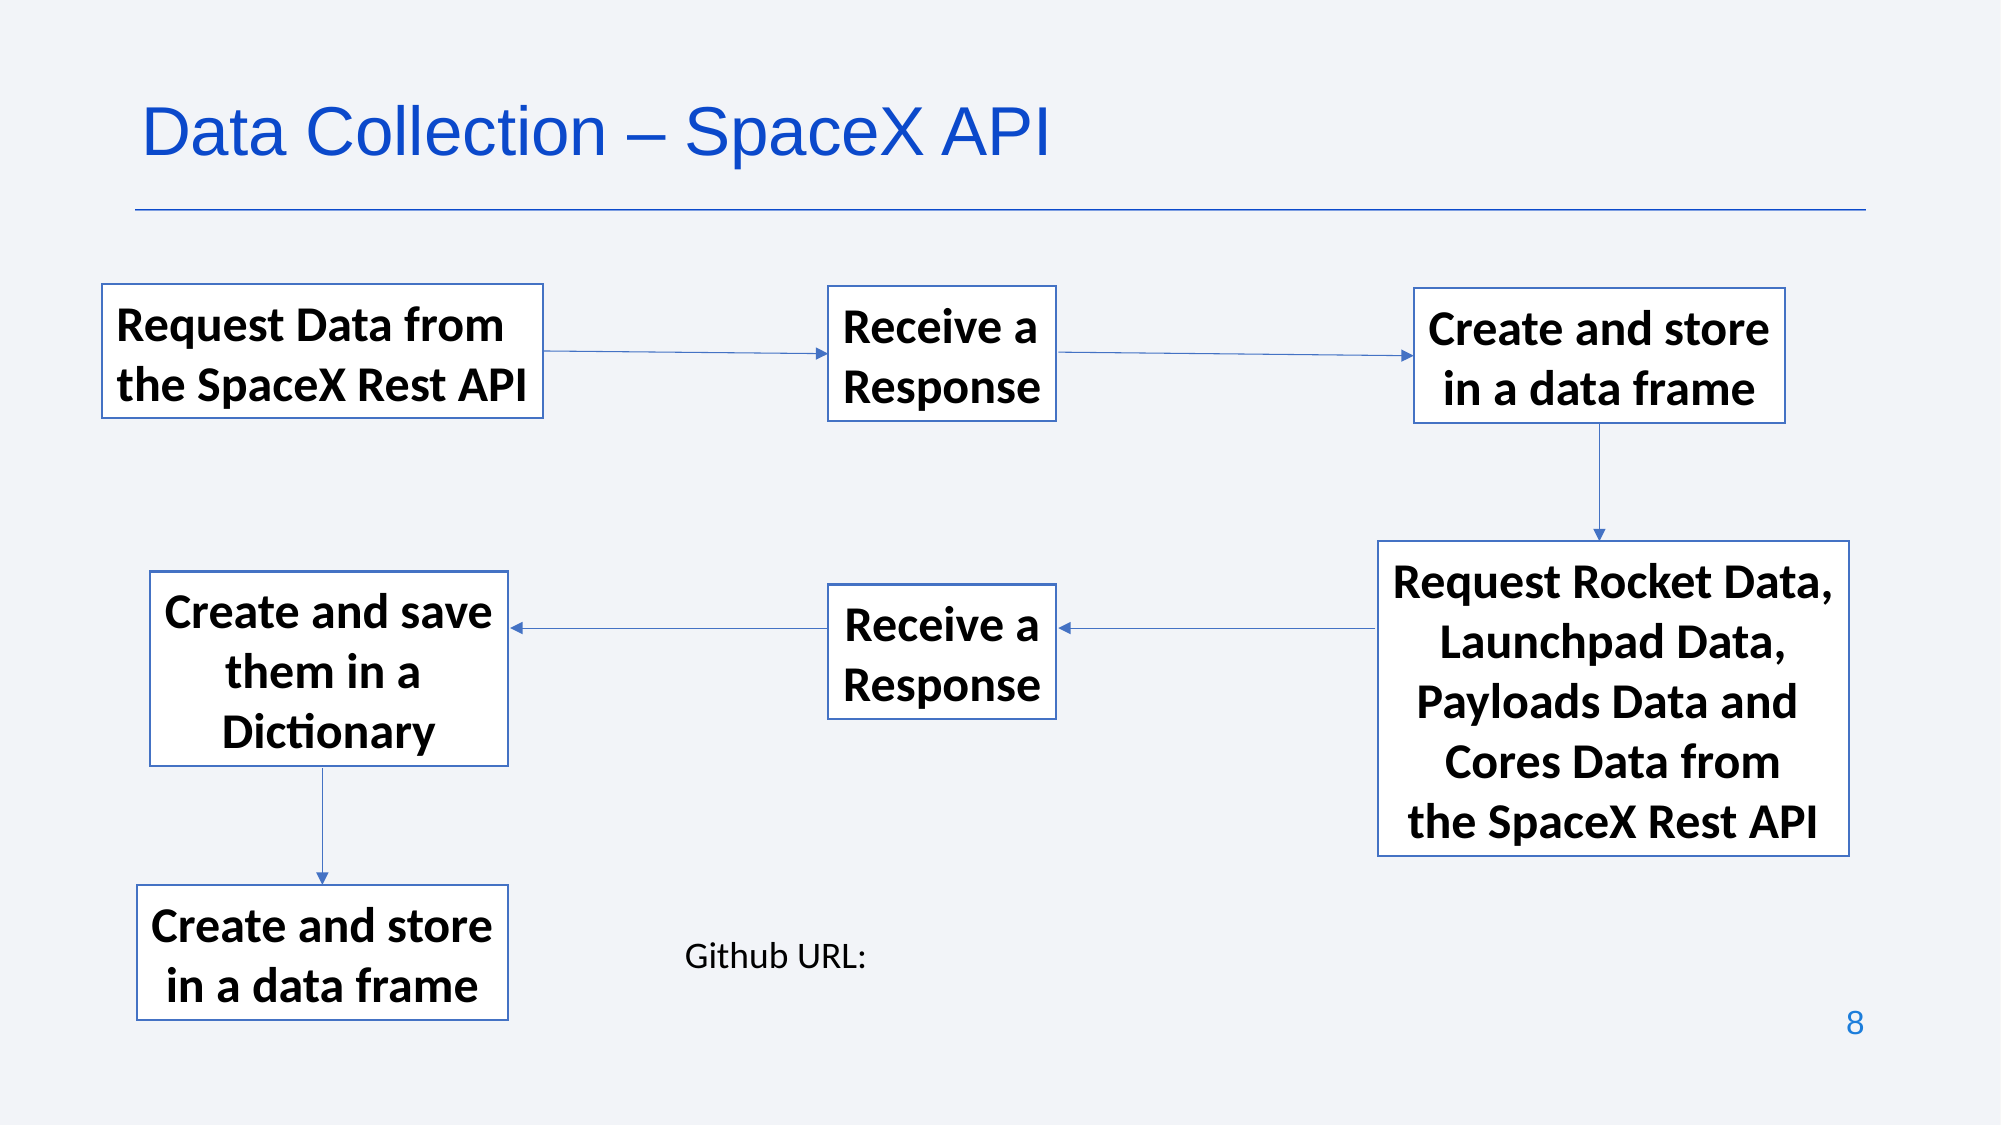

Data Collection – SpaceX API
Request Data from
the SpaceX Rest API
Receive a
Response
Create and store
in a data frame
Request Rocket Data,
Launchpad Data,
Payloads Data and
Cores Data from
the SpaceX Rest API
Create and save
them in a
Dictionary
Receive a
Response
Create and store
in a data frame
Github URL:
8